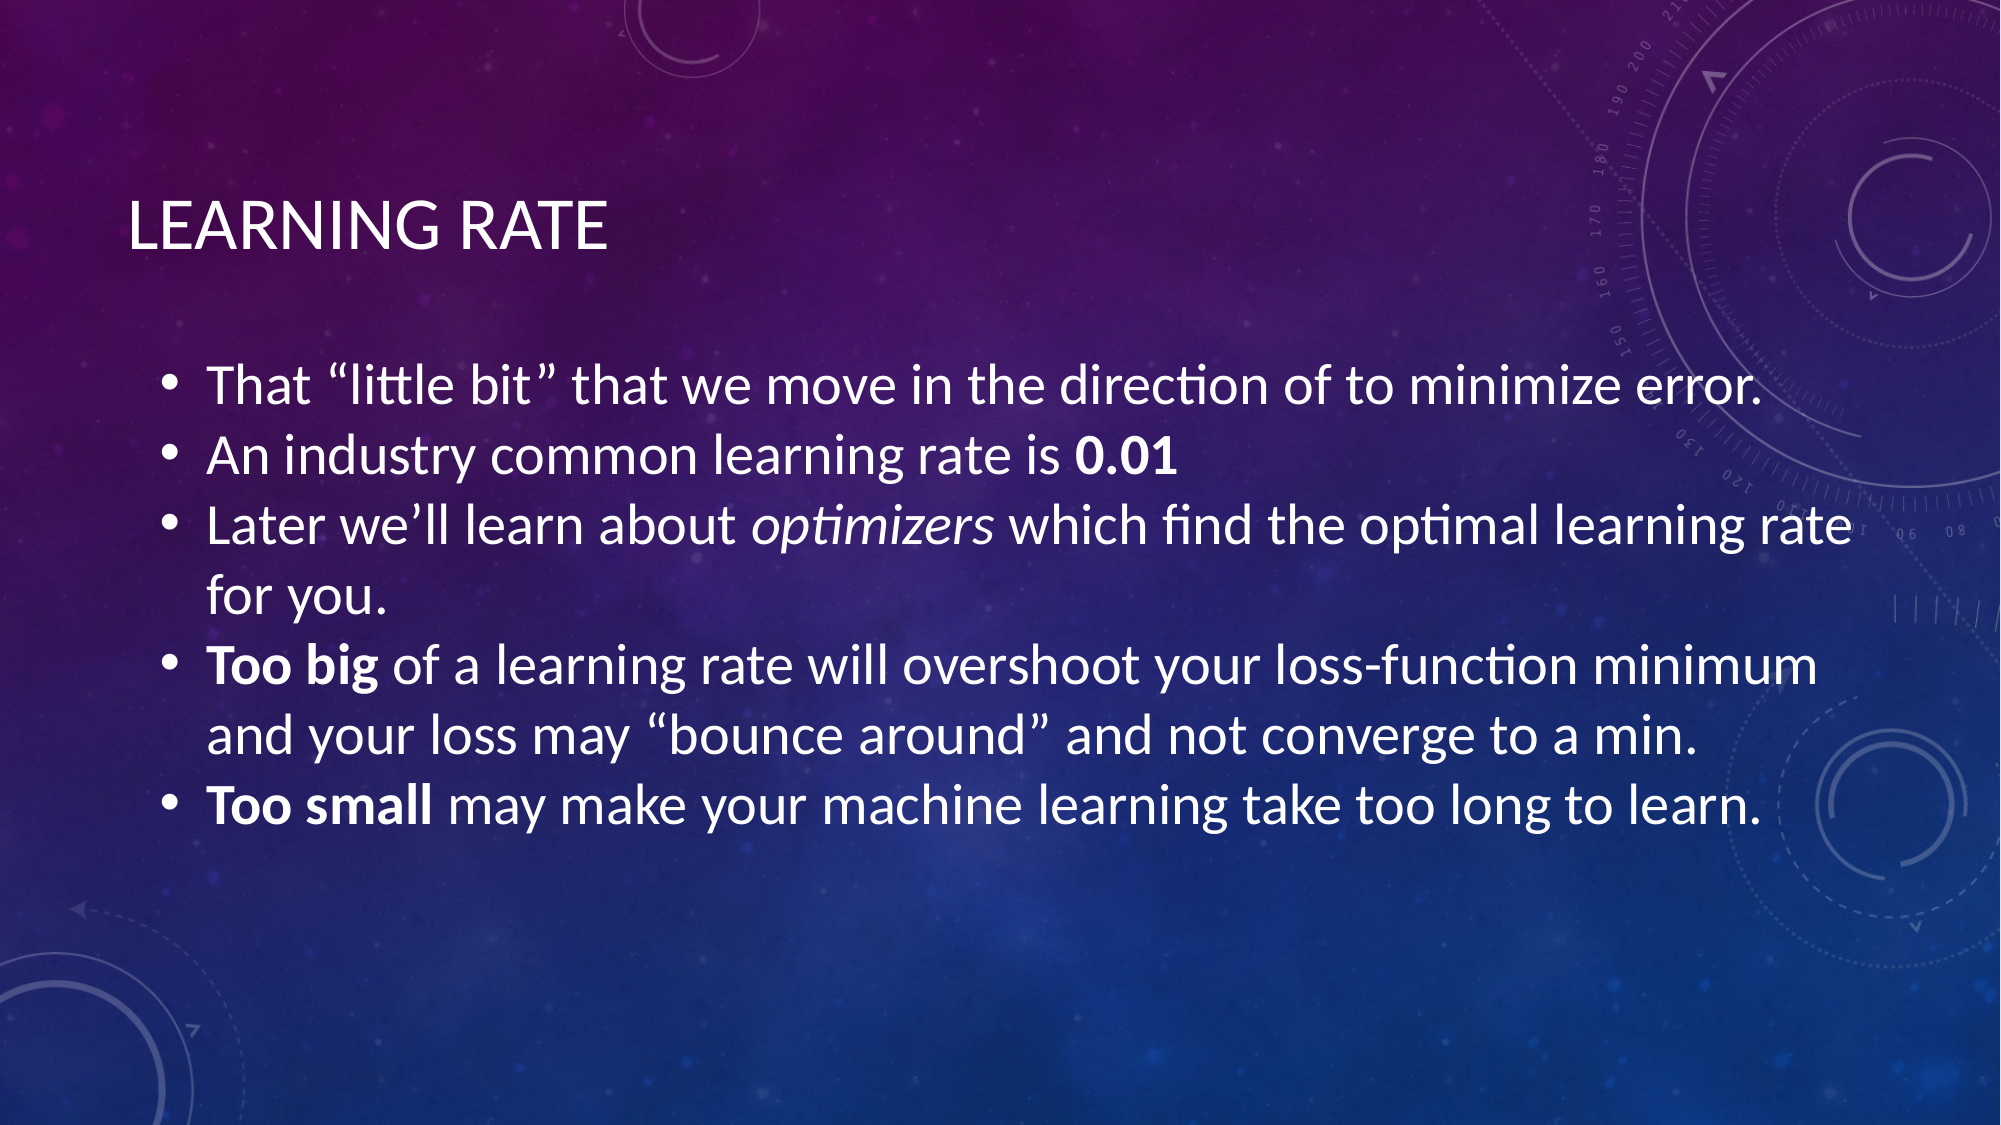

# Learning rate
That “little bit” that we move in the direction of to minimize error.
An industry common learning rate is 0.01
Later we’ll learn about optimizers which find the optimal learning rate for you.
Too big of a learning rate will overshoot your loss-function minimum and your loss may “bounce around” and not converge to a min.
Too small may make your machine learning take too long to learn.